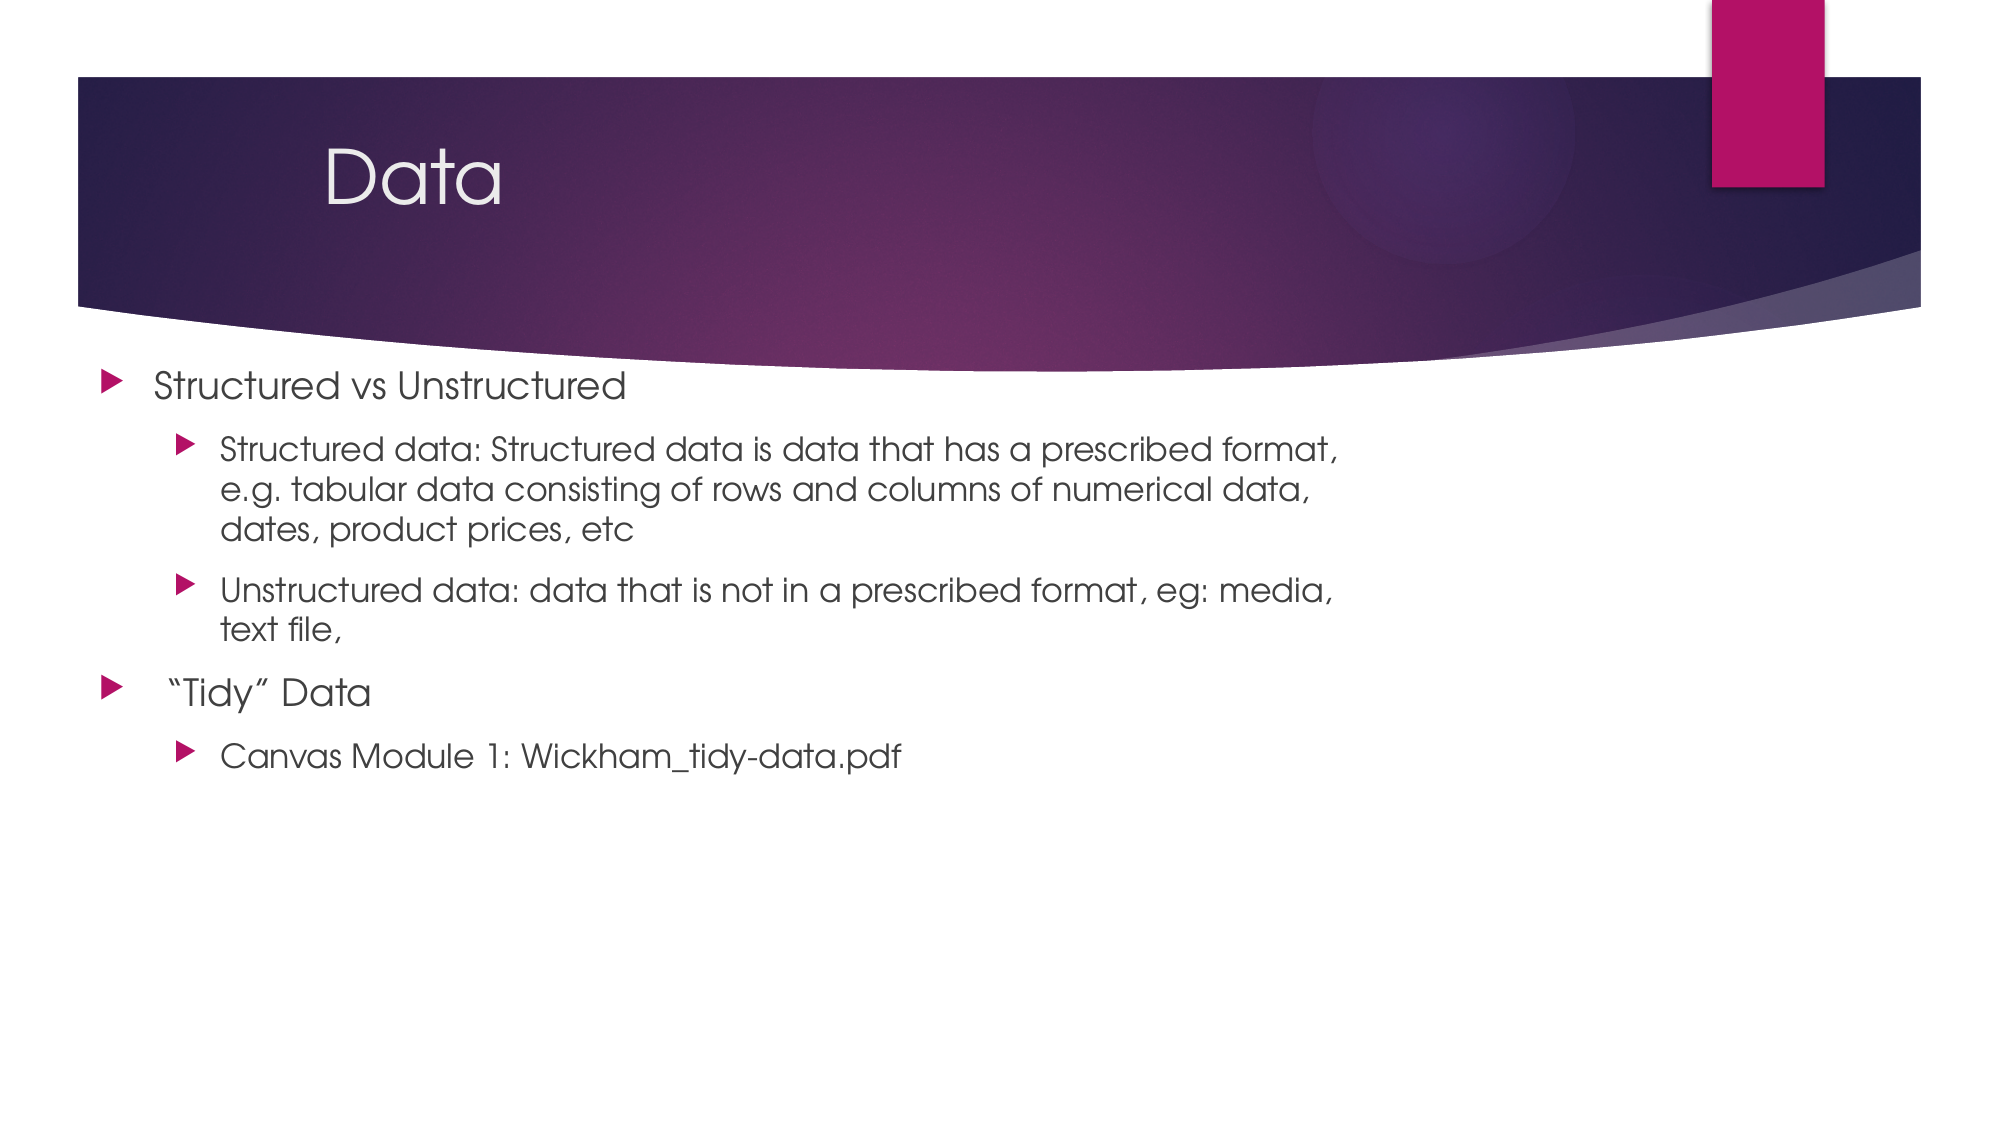

# Data
Structured vs Unstructured
Structured data: Structured data is data that has a prescribed format, e.g. tabular data consisting of rows and columns of numerical data, dates, product prices, etc
Unstructured data: data that is not in a prescribed format, eg: media, text file,
 “Tidy” Data
Canvas Module 1: Wickham_tidy-data.pdf